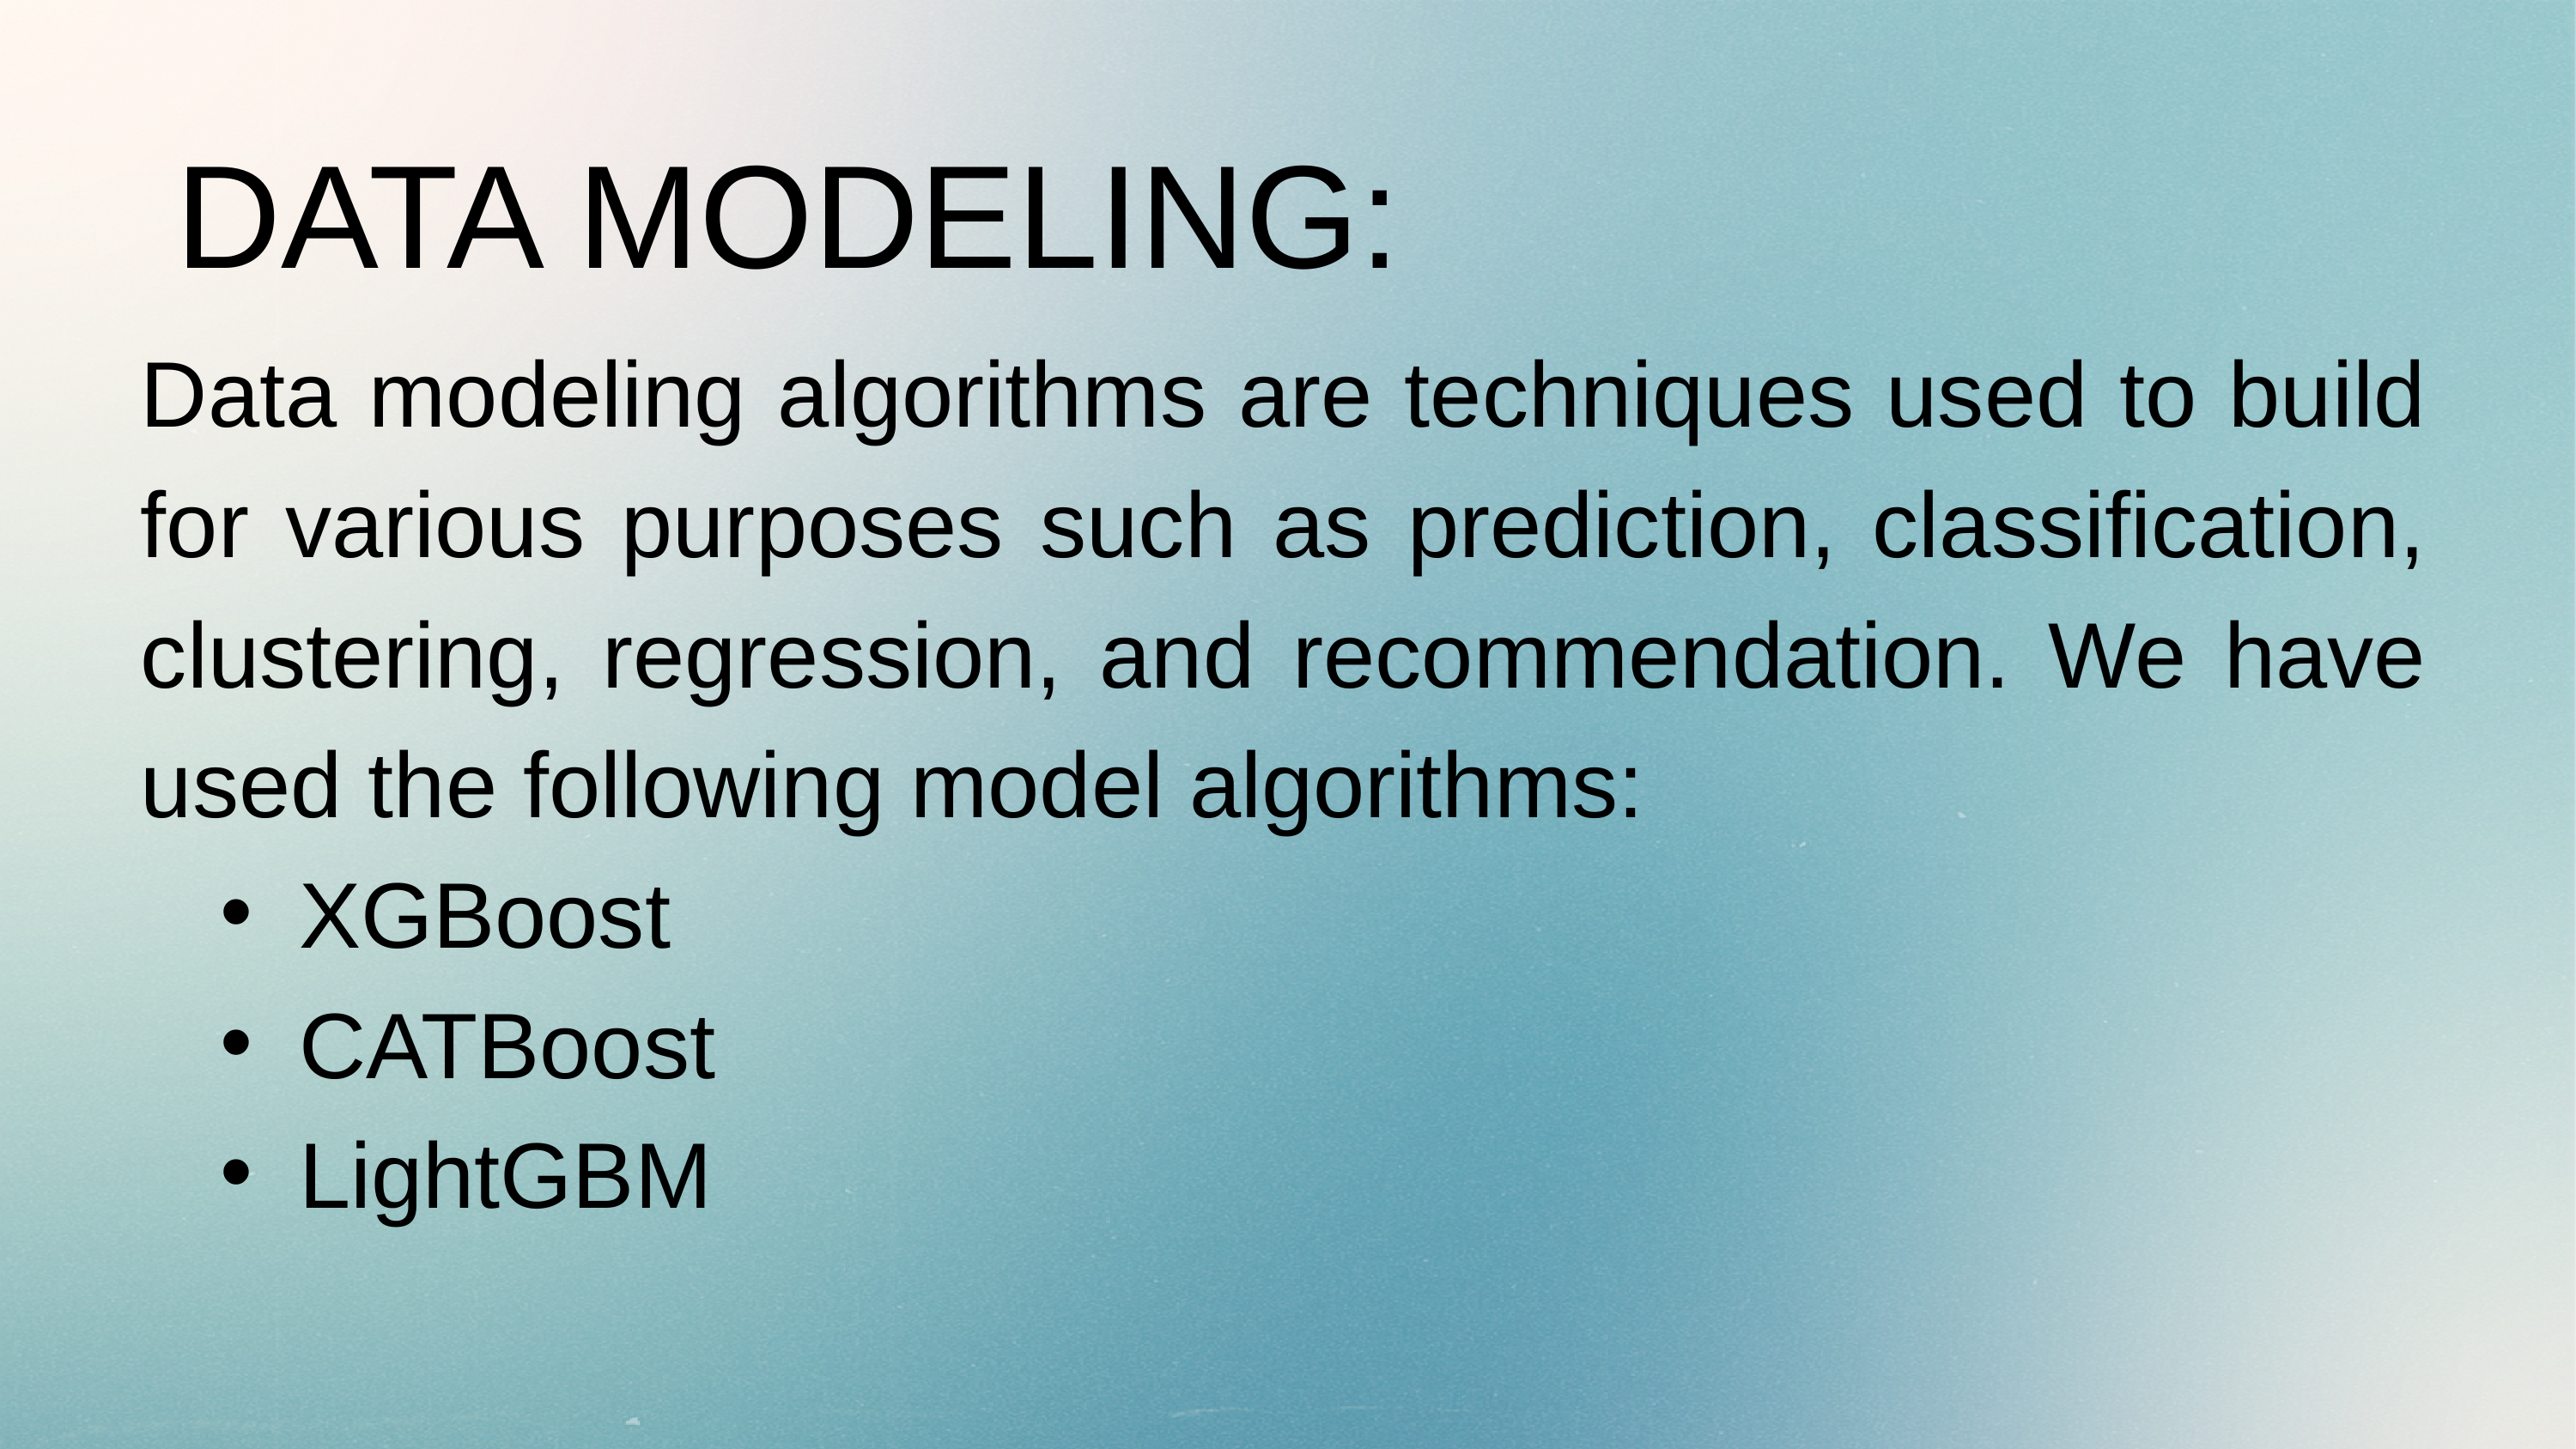

DATA MODELING:
Data modeling algorithms are techniques used to build for various purposes such as prediction, classification, clustering, regression, and recommendation. We have used the following model algorithms:
XGBoost
CATBoost
LightGBM